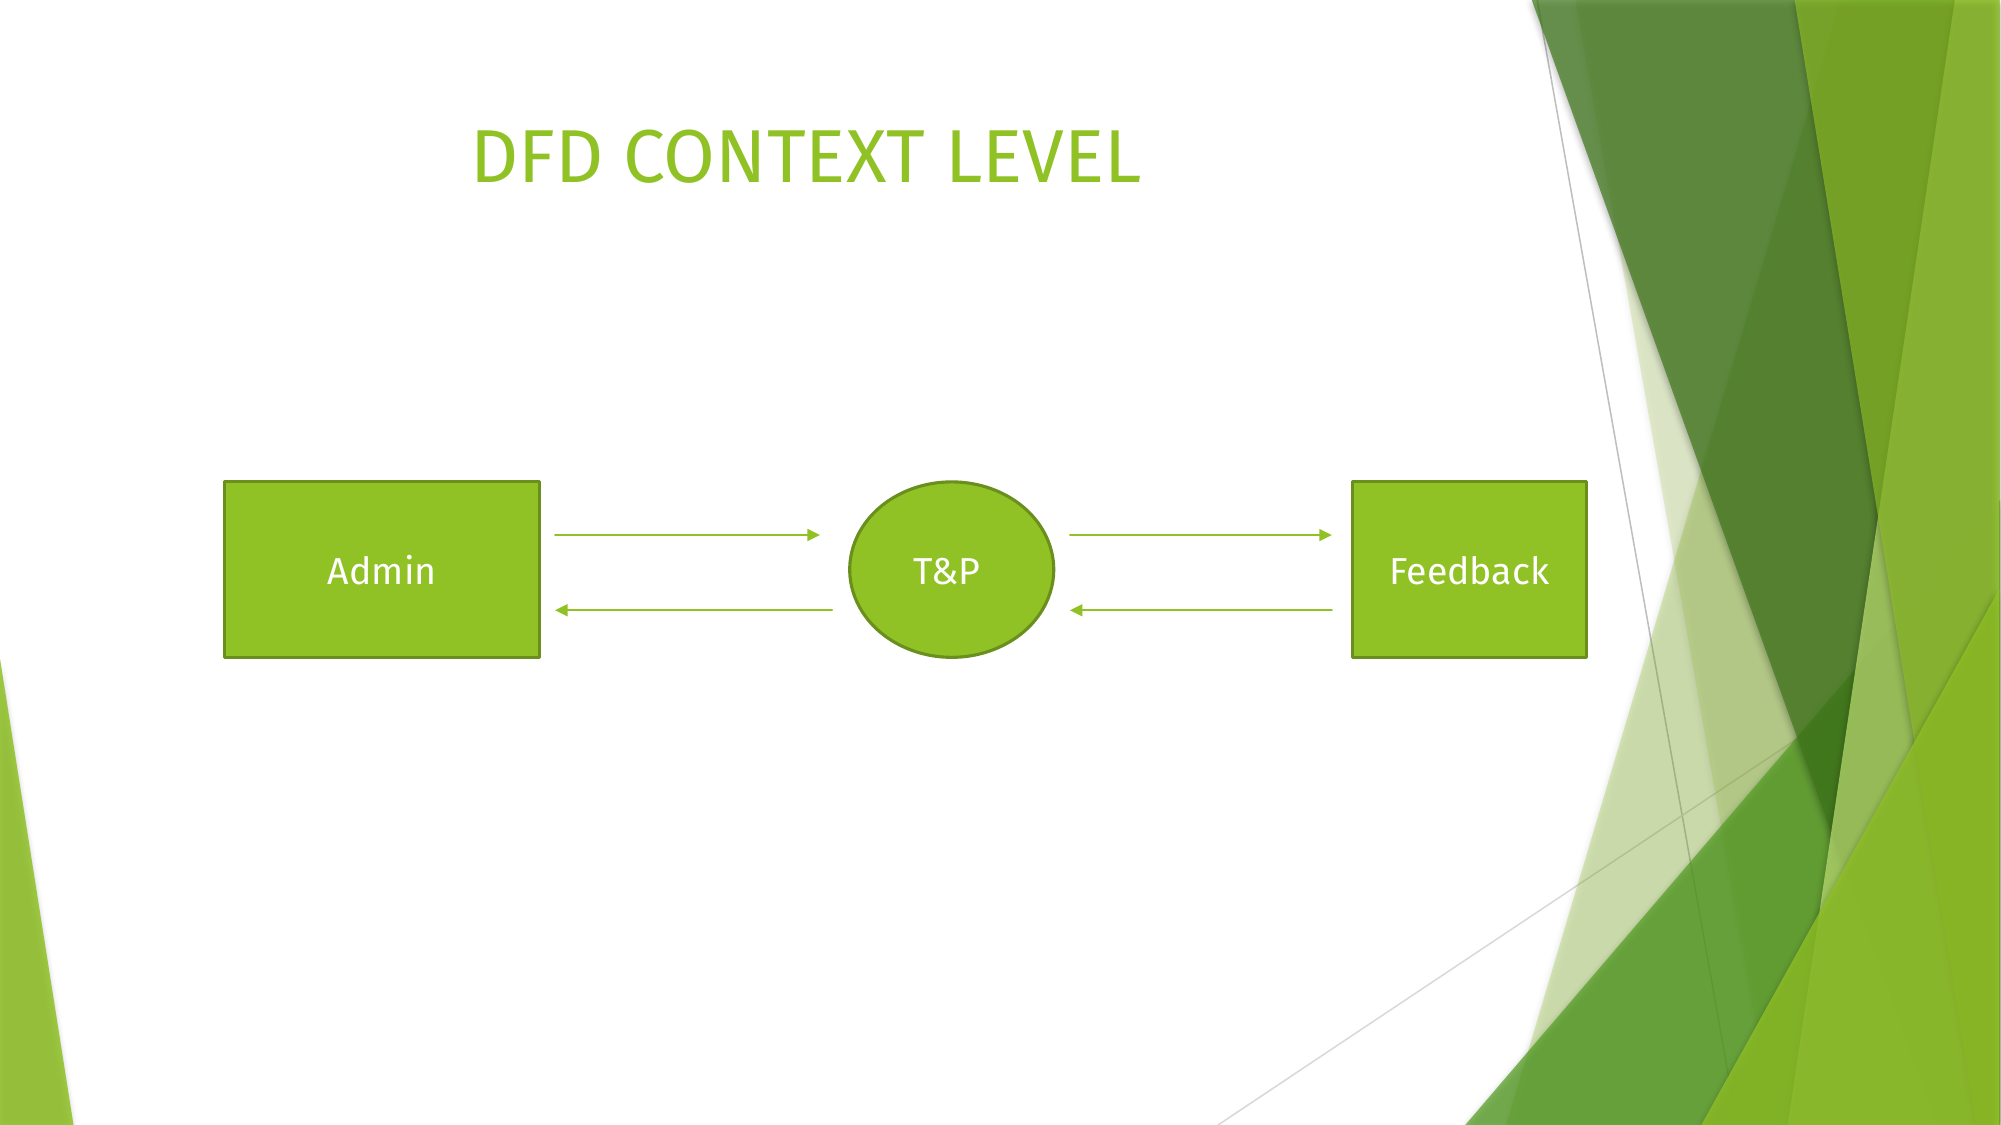

# DFD CONTEXT LEVEL
T&P
Feedback
Admin